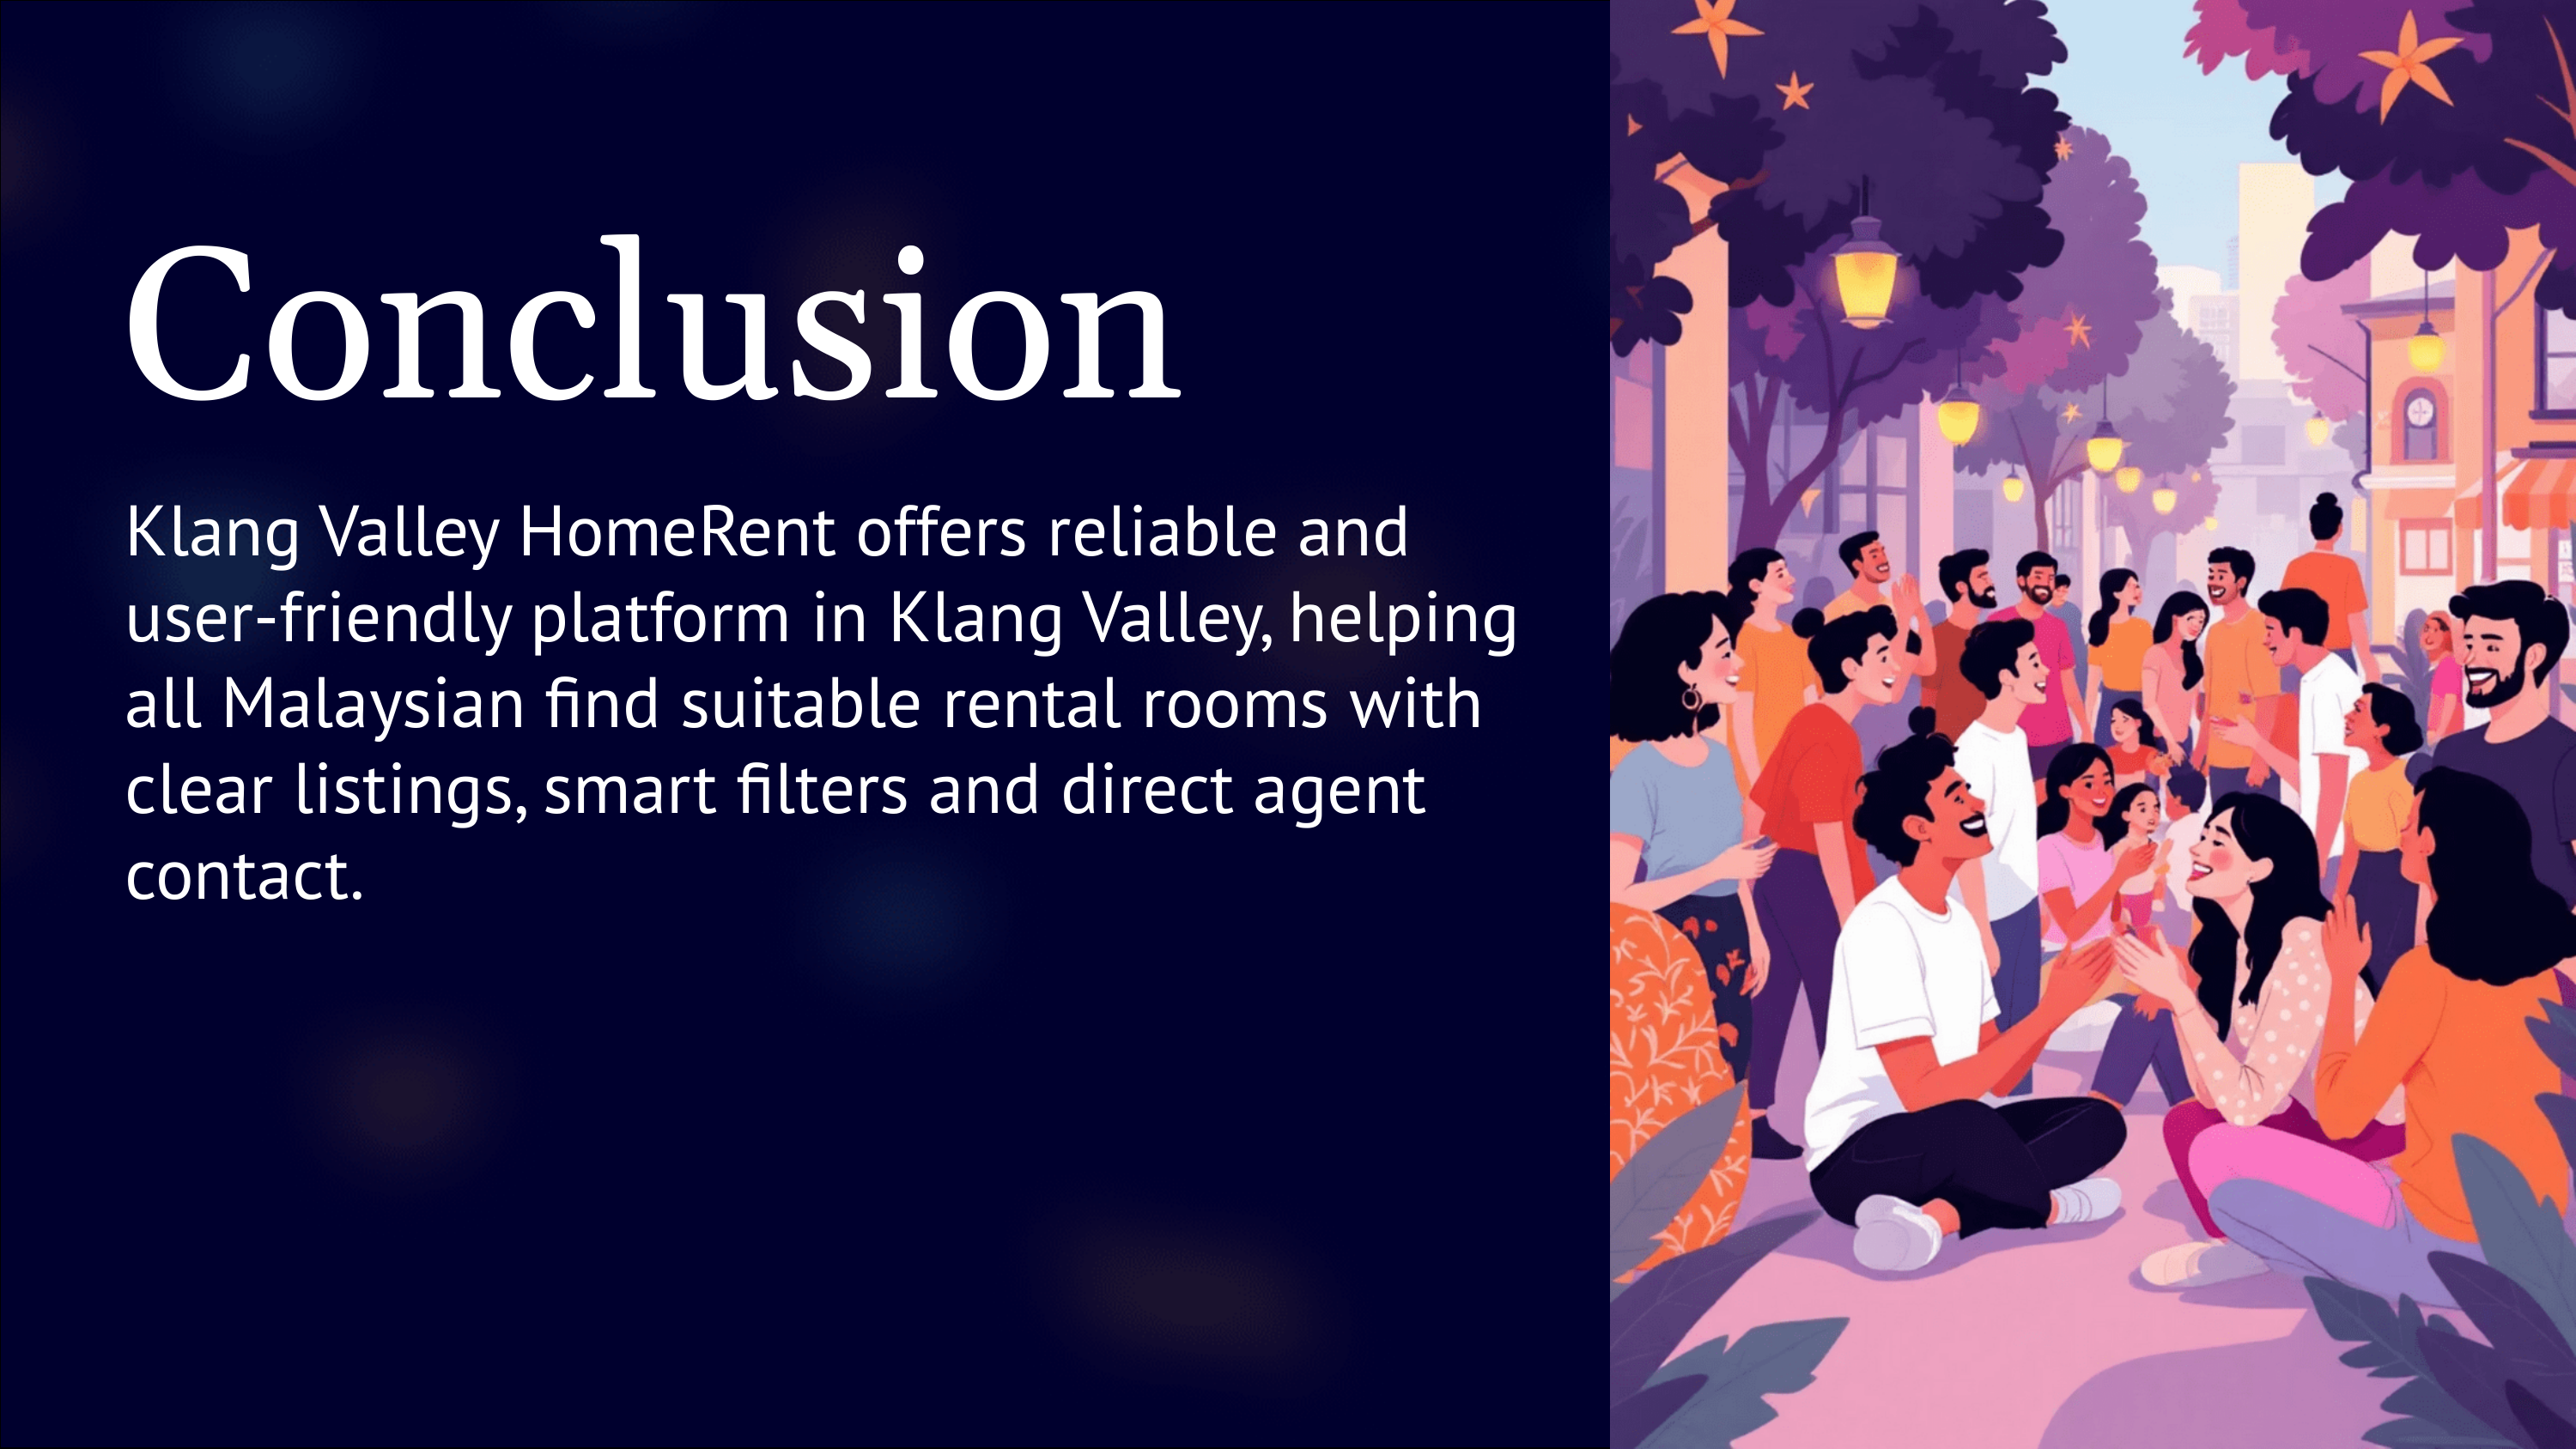

Conclusion
Klang Valley HomeRent offers reliable and user-friendly platform in Klang Valley, helping all Malaysian find suitable rental rooms with clear listings, smart filters and direct agent contact.